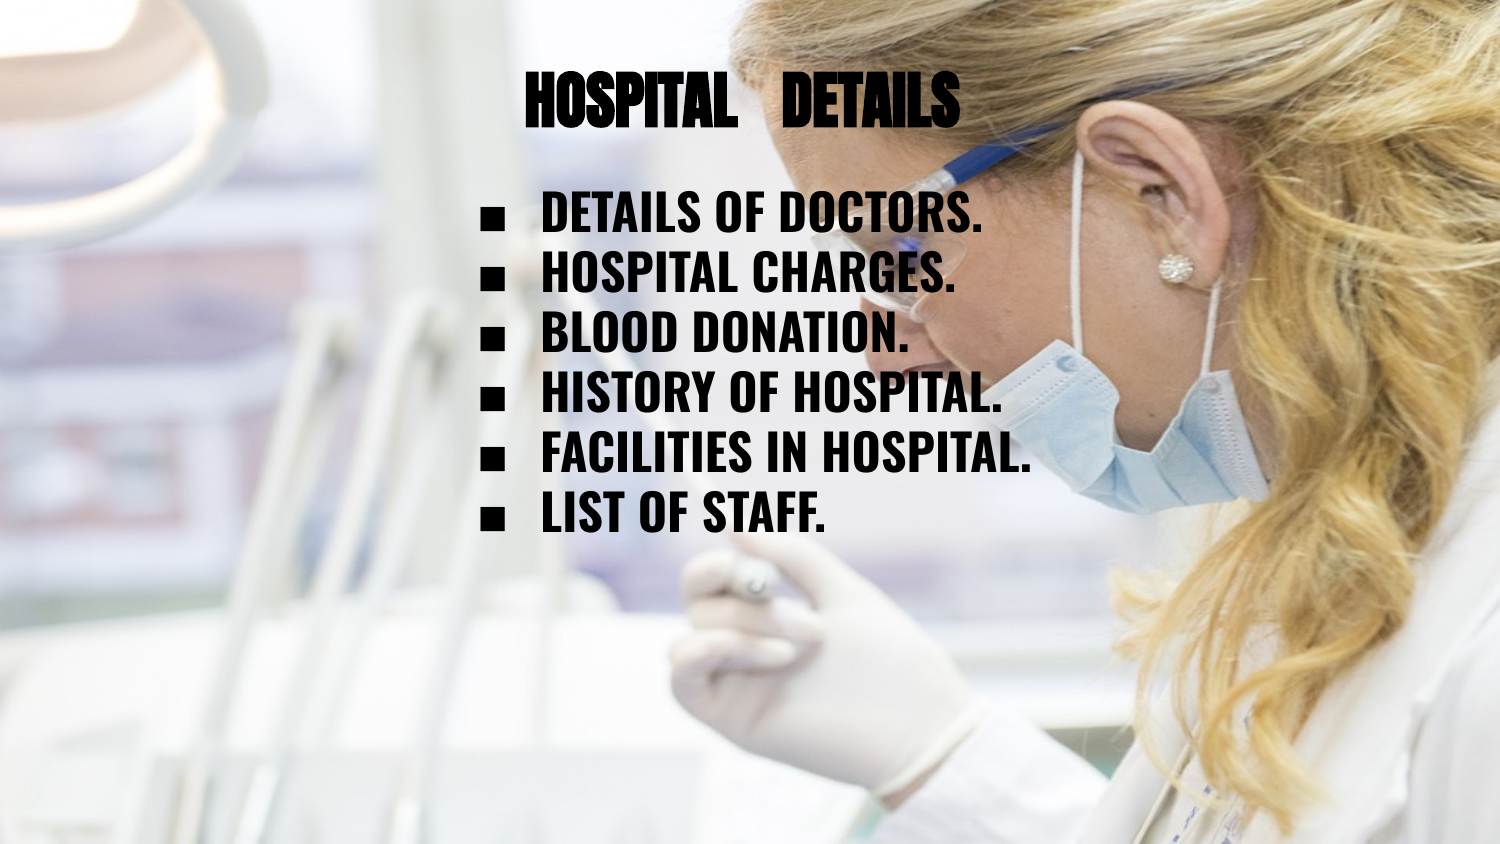

# HOSPITAL   DETAILS
DETAILS OF DOCTORS.
HOSPITAL CHARGES.
BLOOD DONATION.
HISTORY OF HOSPITAL.
FACILITIES IN HOSPITAL.
LIST OF STAFF.